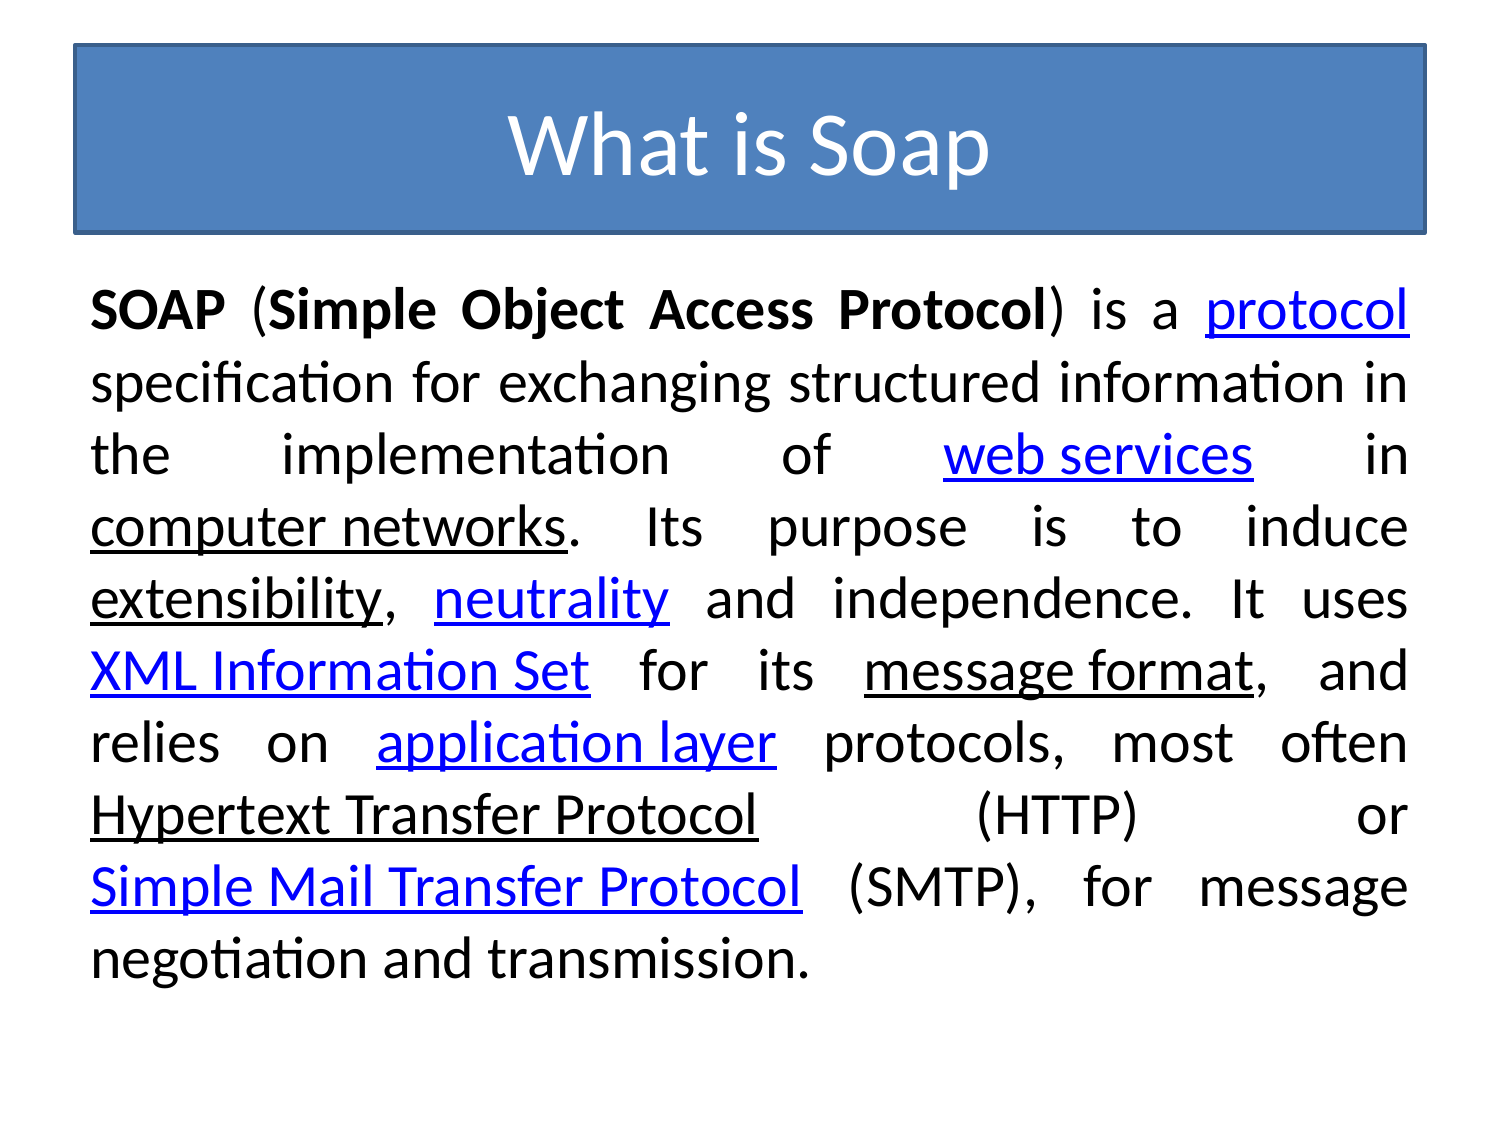

# What is Soap
SOAP (Simple Object Access Protocol) is a protocol specification for exchanging structured information in the implementation of web services in computer networks. Its purpose is to induce extensibility, neutrality and independence. It uses XML Information Set for its message format, and relies on application layer protocols, most often Hypertext Transfer Protocol (HTTP) or Simple Mail Transfer Protocol (SMTP), for message negotiation and transmission.